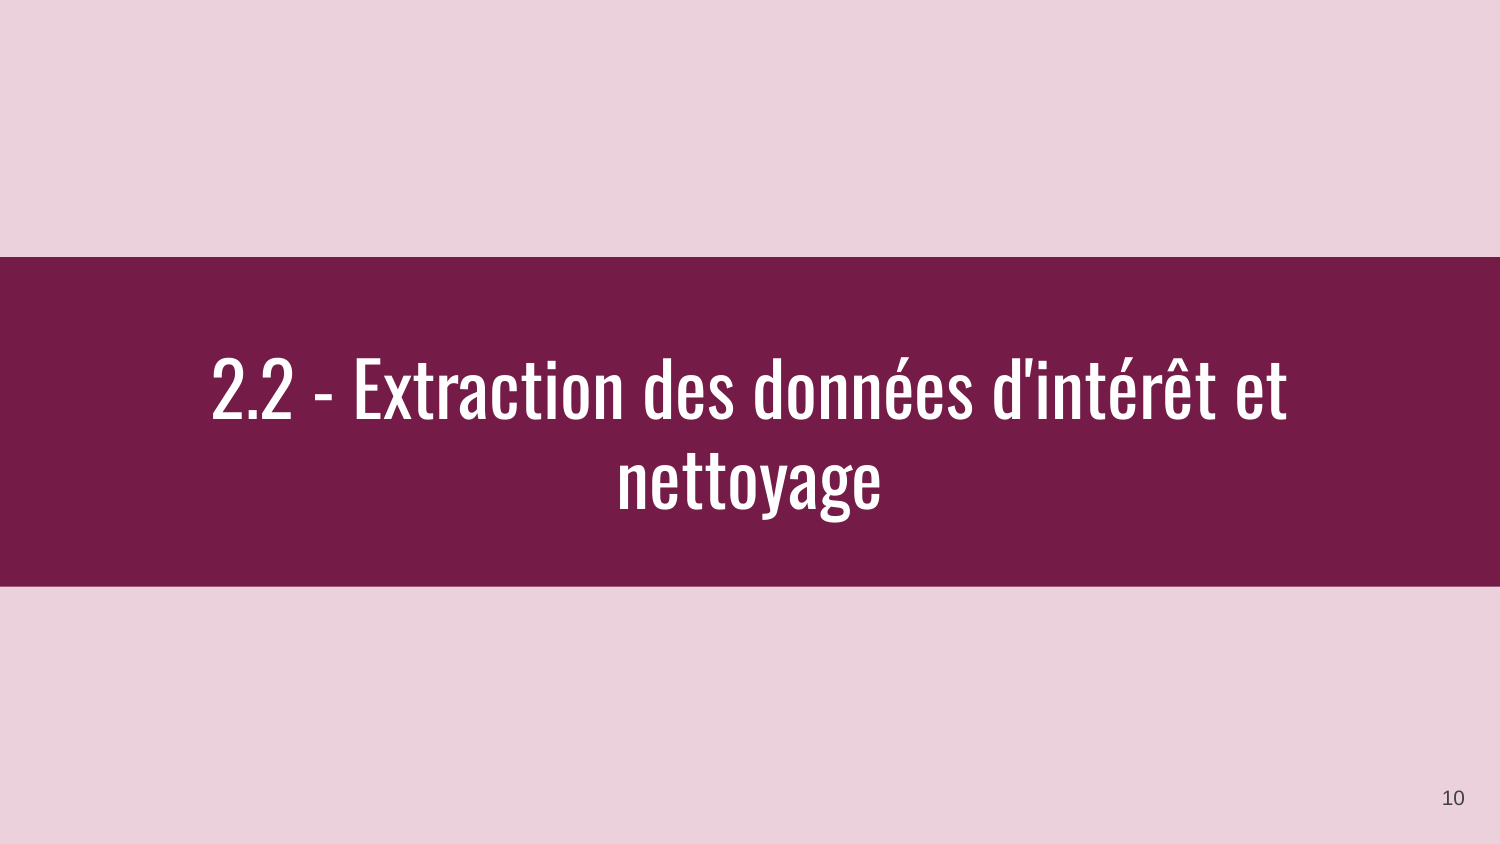

# 2.2 - Extraction des données d'intérêt et nettoyage
10